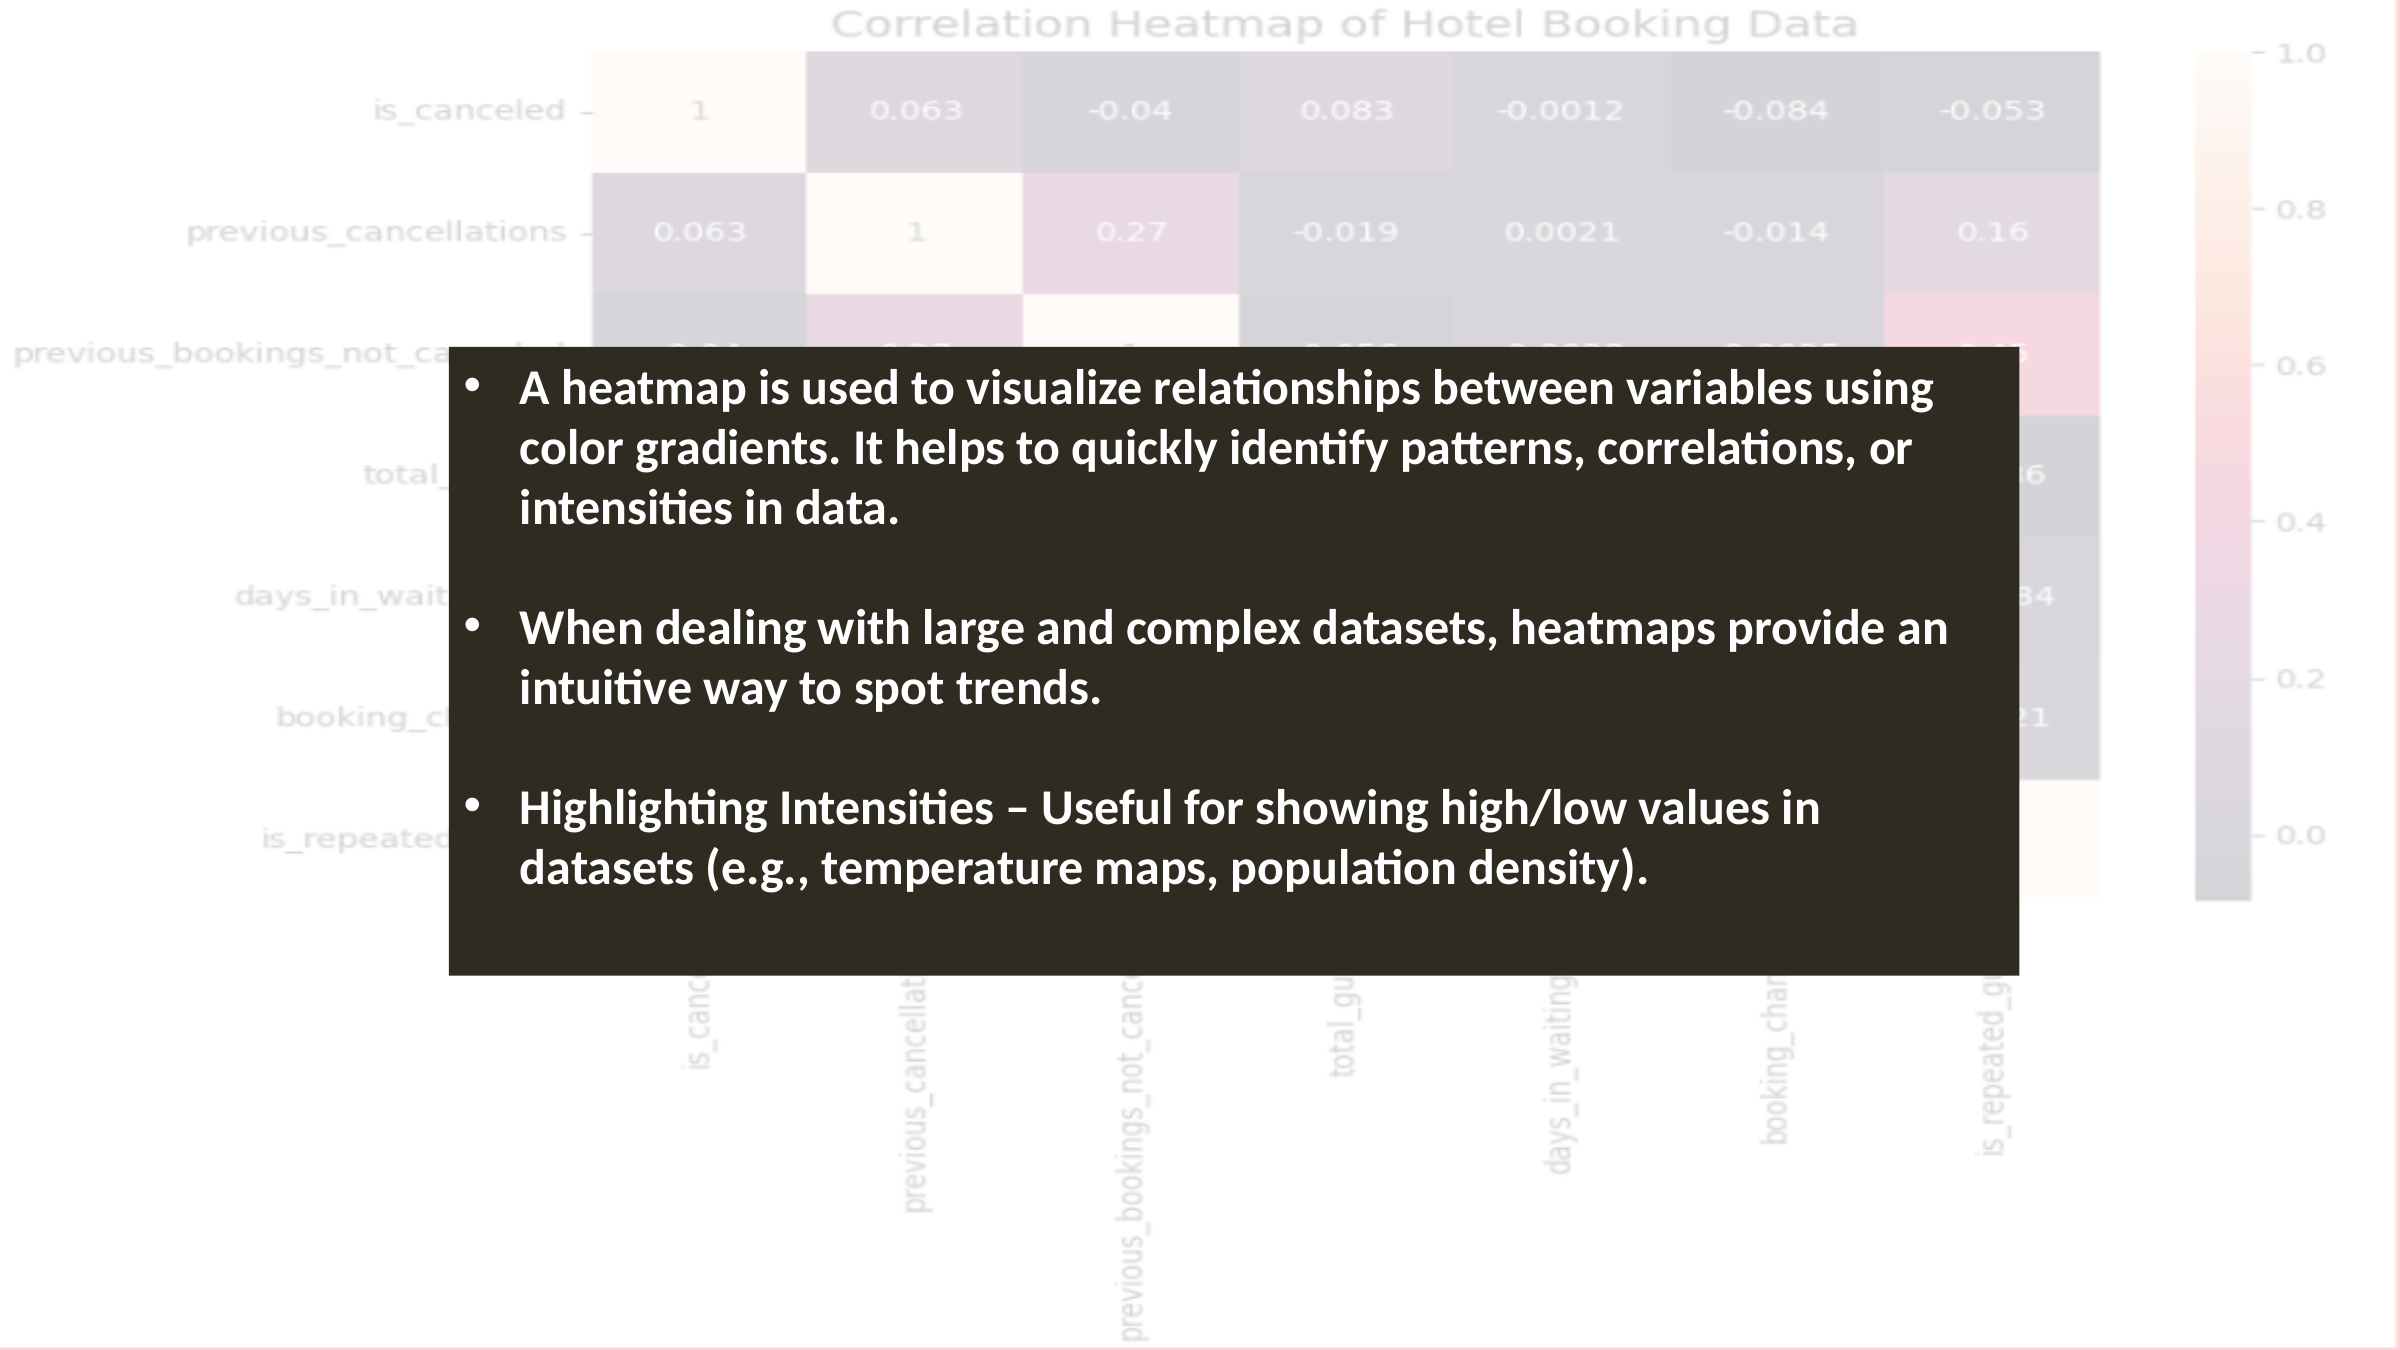

A heatmap is used to visualize relationships between variables using color gradients. It helps to quickly identify patterns, correlations, or intensities in data.

When dealing with large and complex datasets, heatmaps provide an intuitive way to spot trends.

Highlighting Intensities – Useful for showing high/low values in datasets (e.g., temperature maps, population density).